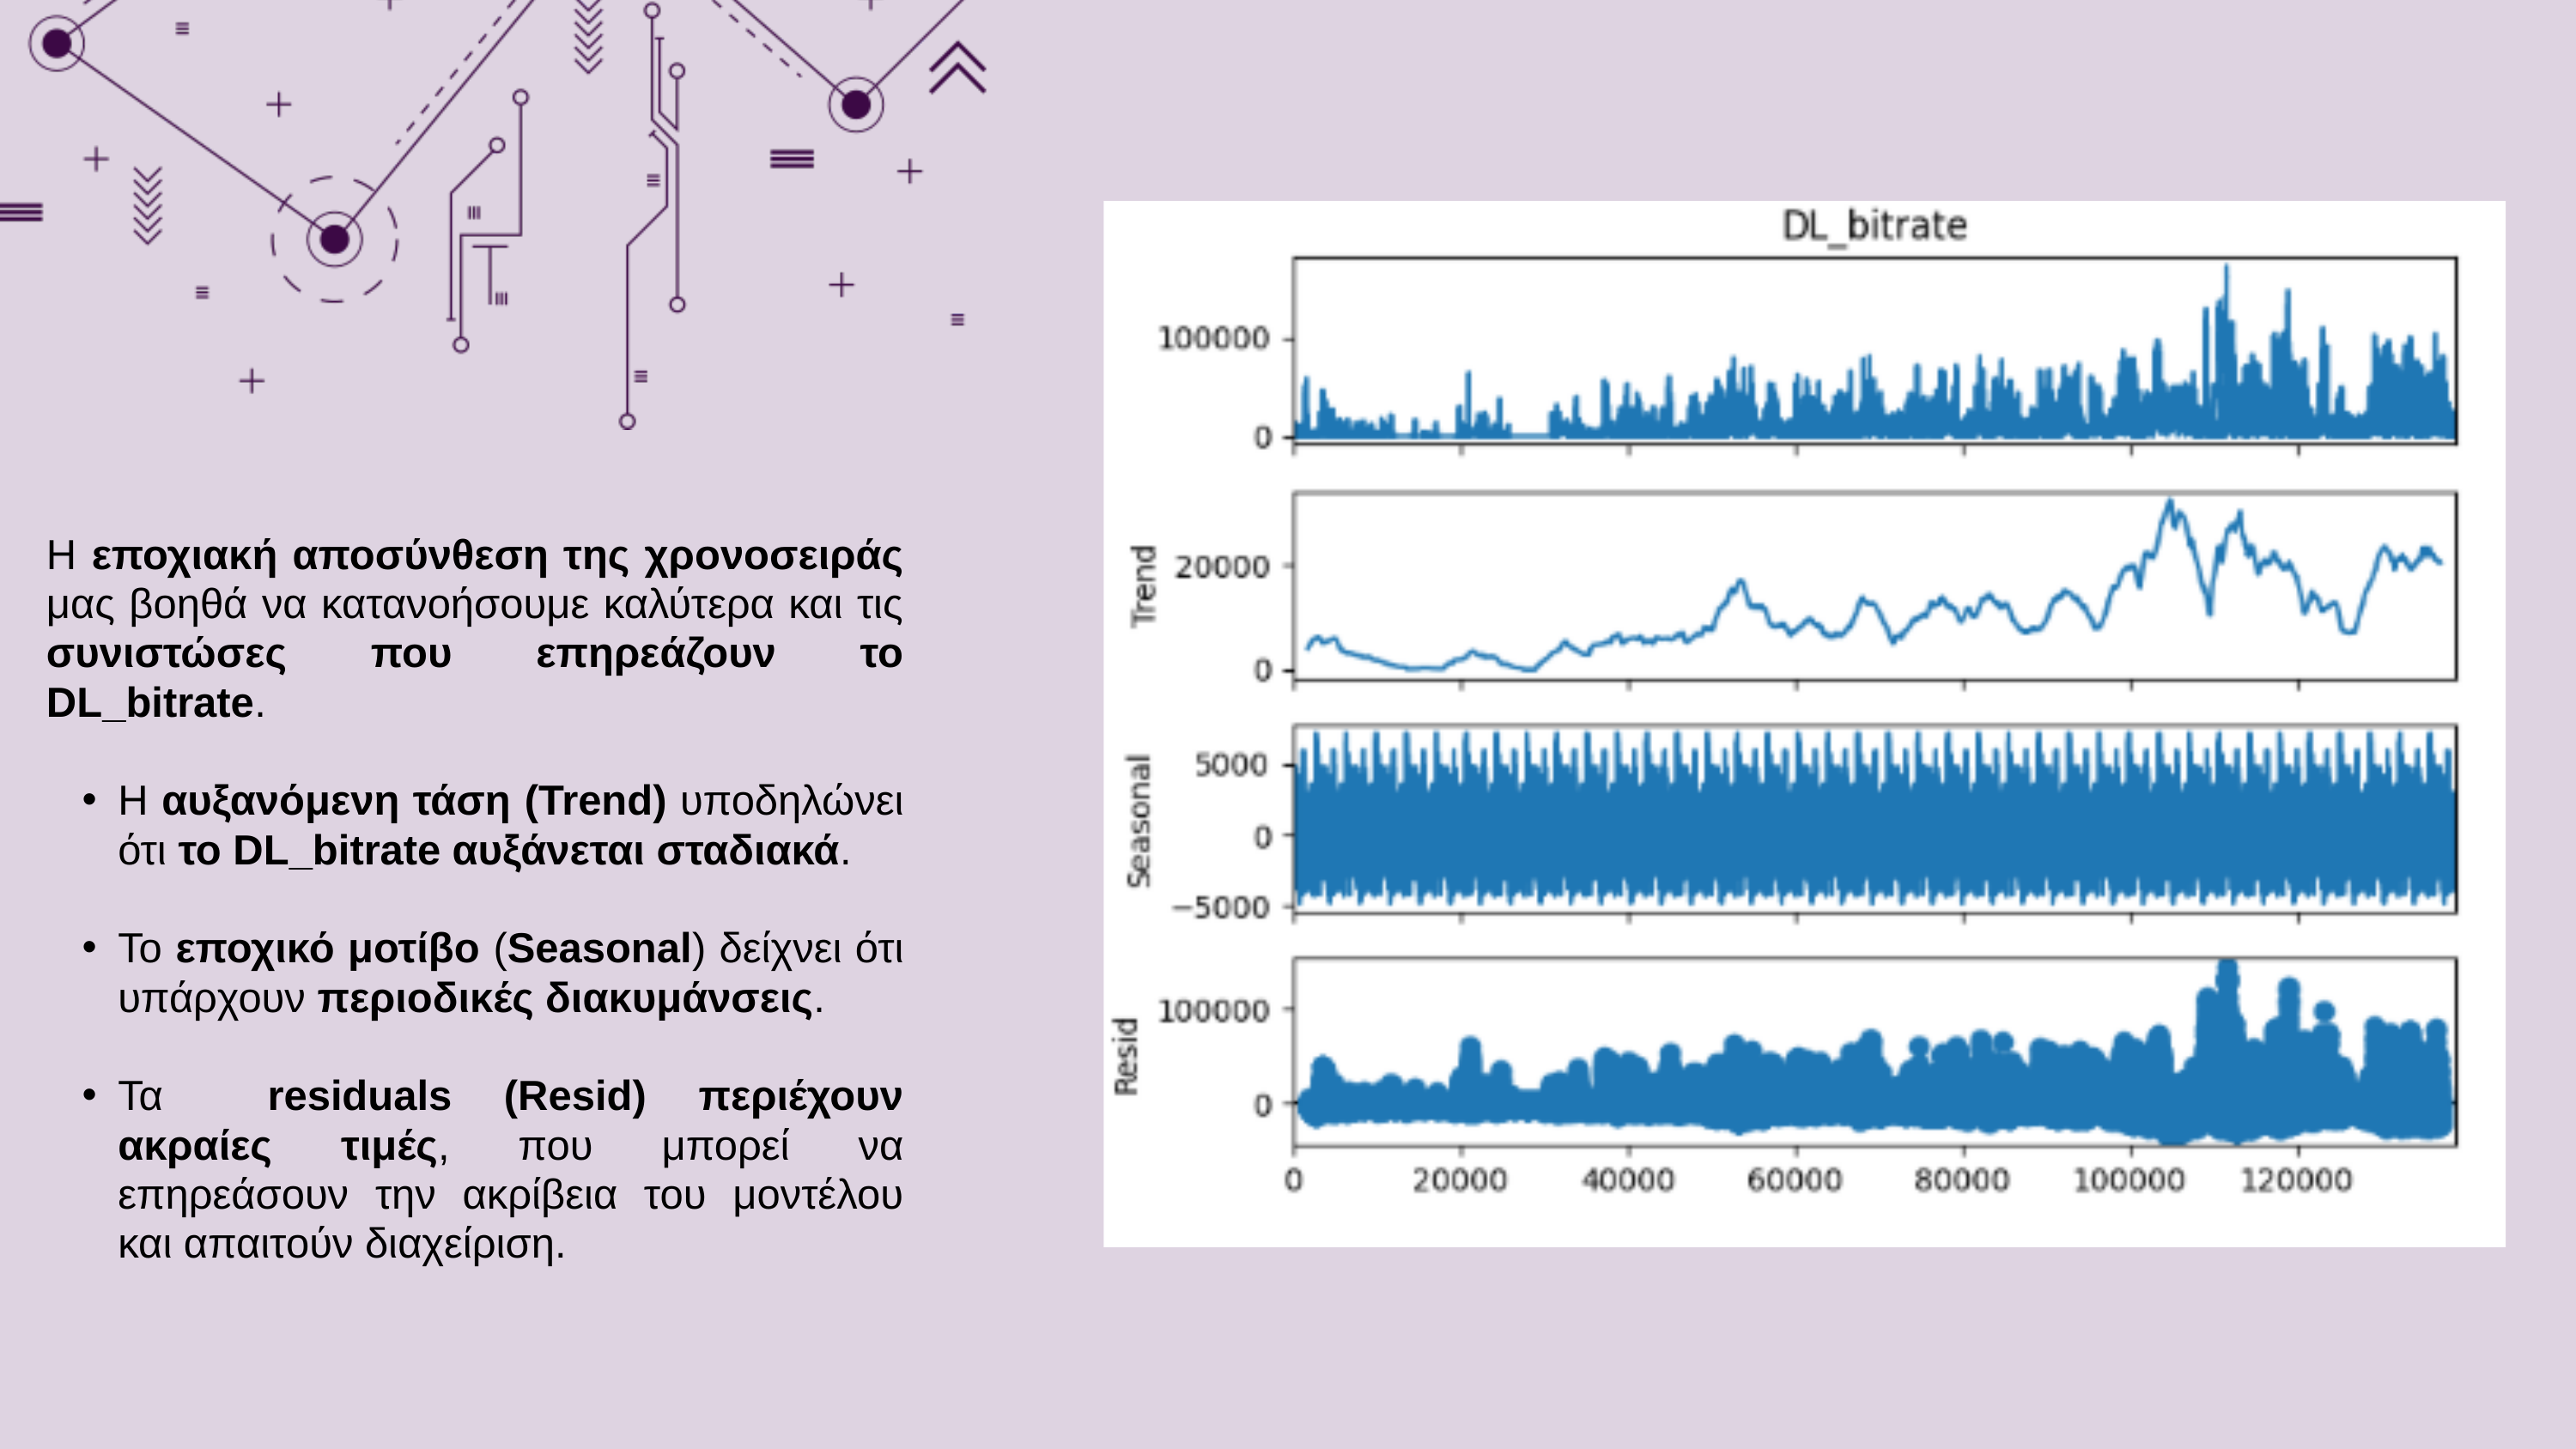

Η εποχιακή αποσύνθεση της χρονοσειράς μας βοηθά να κατανοήσουμε καλύτερα και τις συνιστώσες που επηρεάζουν το DL_bitrate.

Η αυξανόμενη τάση (Trend) υποδηλώνει ότι το DL_bitrate αυξάνεται σταδιακά.

Το εποχικό μοτίβο (Seasonal) δείχνει ότι υπάρχουν περιοδικές διακυμάνσεις.

Τα  residuals (Resid) περιέχουν ακραίες τιμές, που μπορεί να επηρεάσουν την ακρίβεια του μοντέλου και απαιτούν διαχείριση.